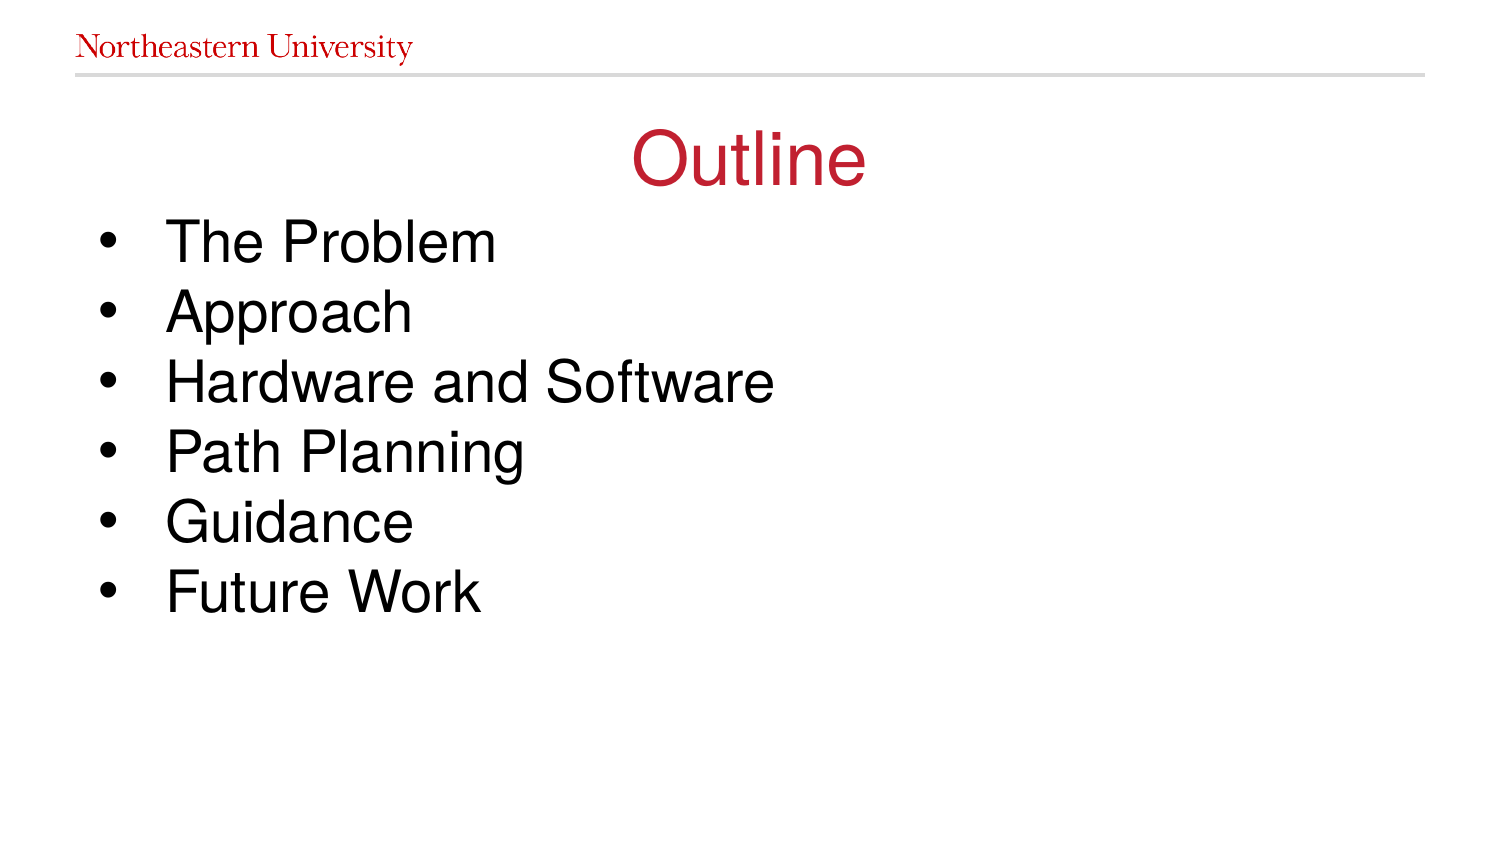

# Outline
The Problem
Approach
Hardware and Software
Path Planning
Guidance
Future Work